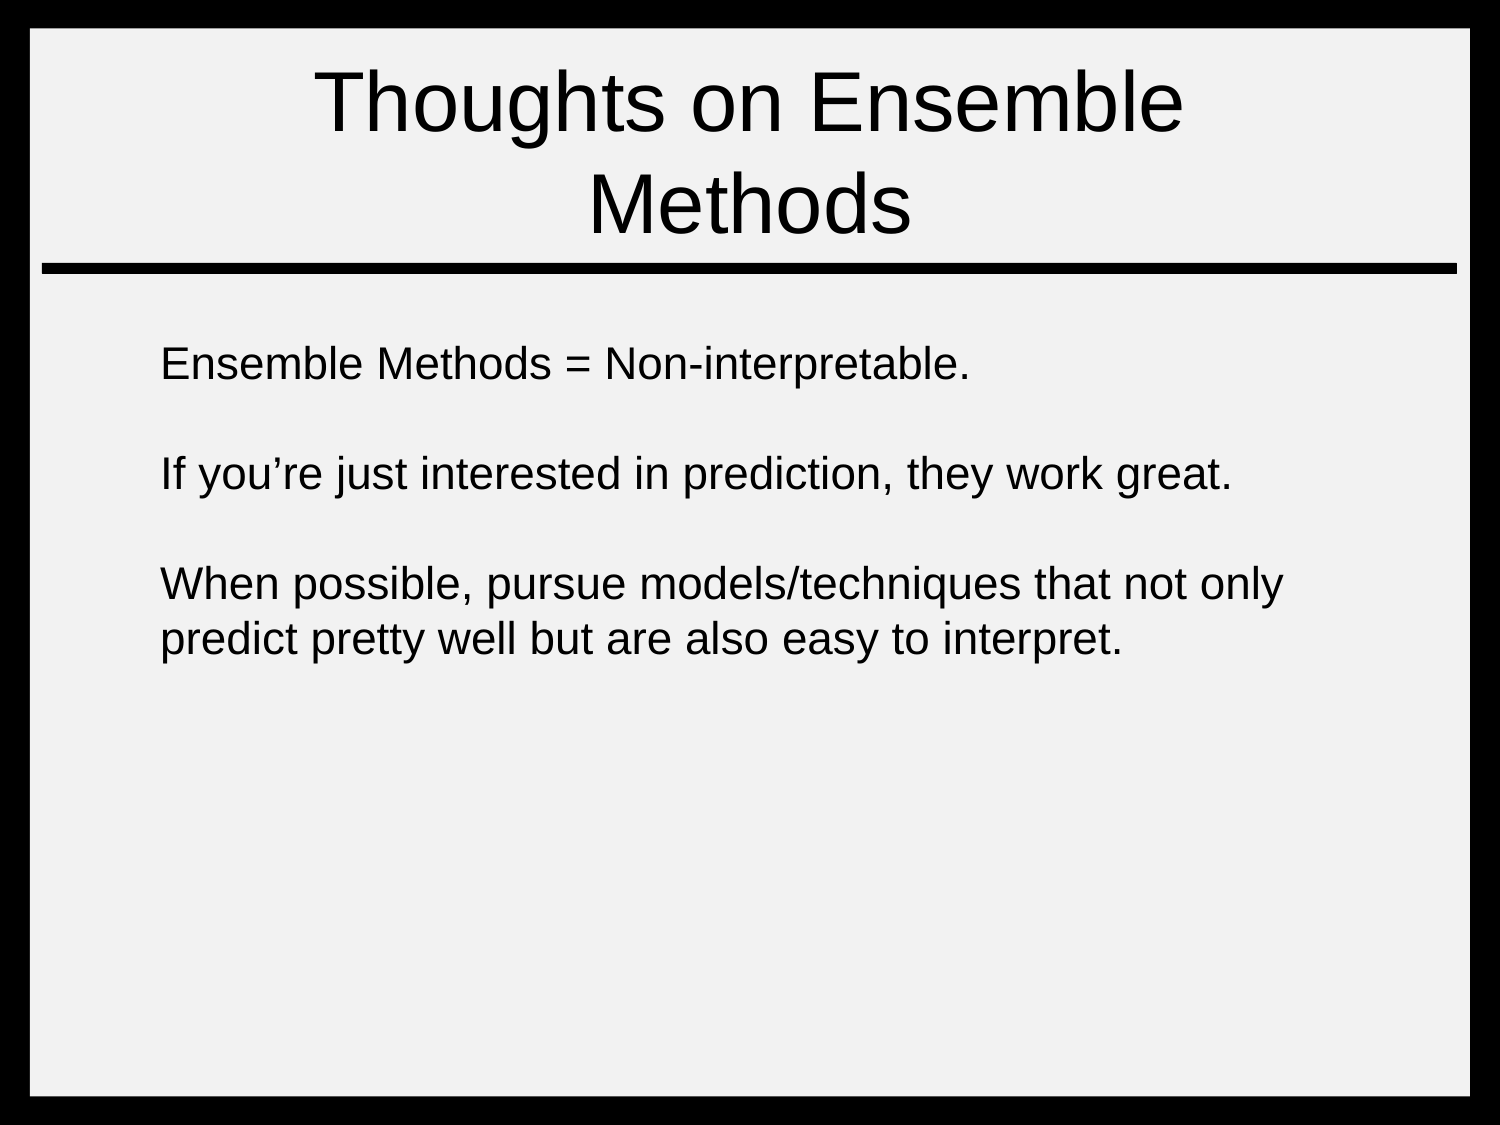

# Thoughts on Ensemble Methods
Ensemble Methods = Non-interpretable.

If you’re just interested in prediction, they work great.

When possible, pursue models/techniques that not only predict pretty well but are also easy to interpret.